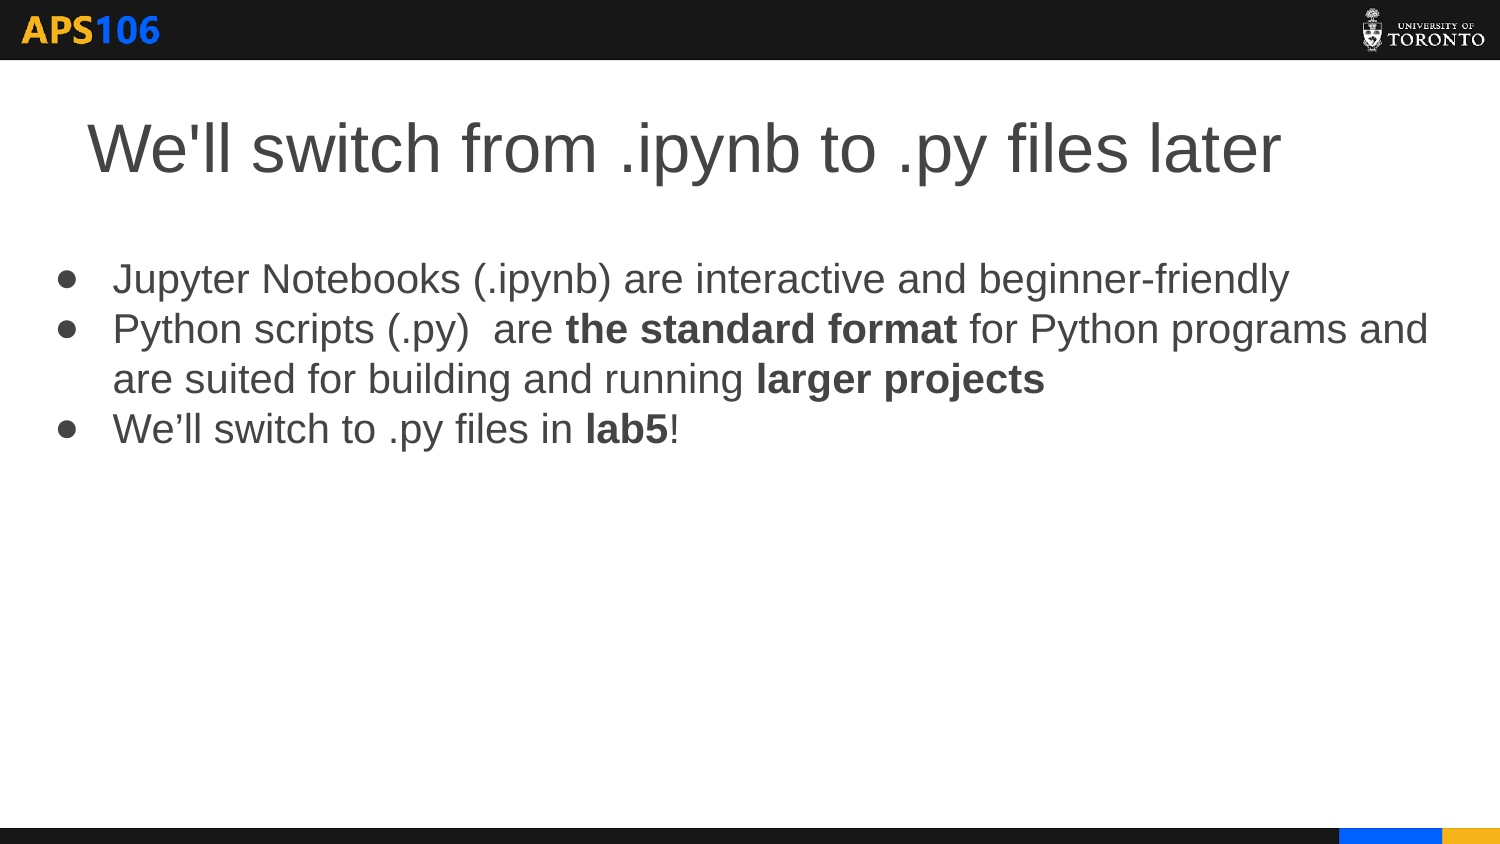

We'll switch from .ipynb to .py files later
Jupyter Notebooks (.ipynb) are interactive and beginner-friendly
Python scripts (.py)  are the standard format for Python programs and are suited for building and running larger projects
We’ll switch to .py files in lab5!